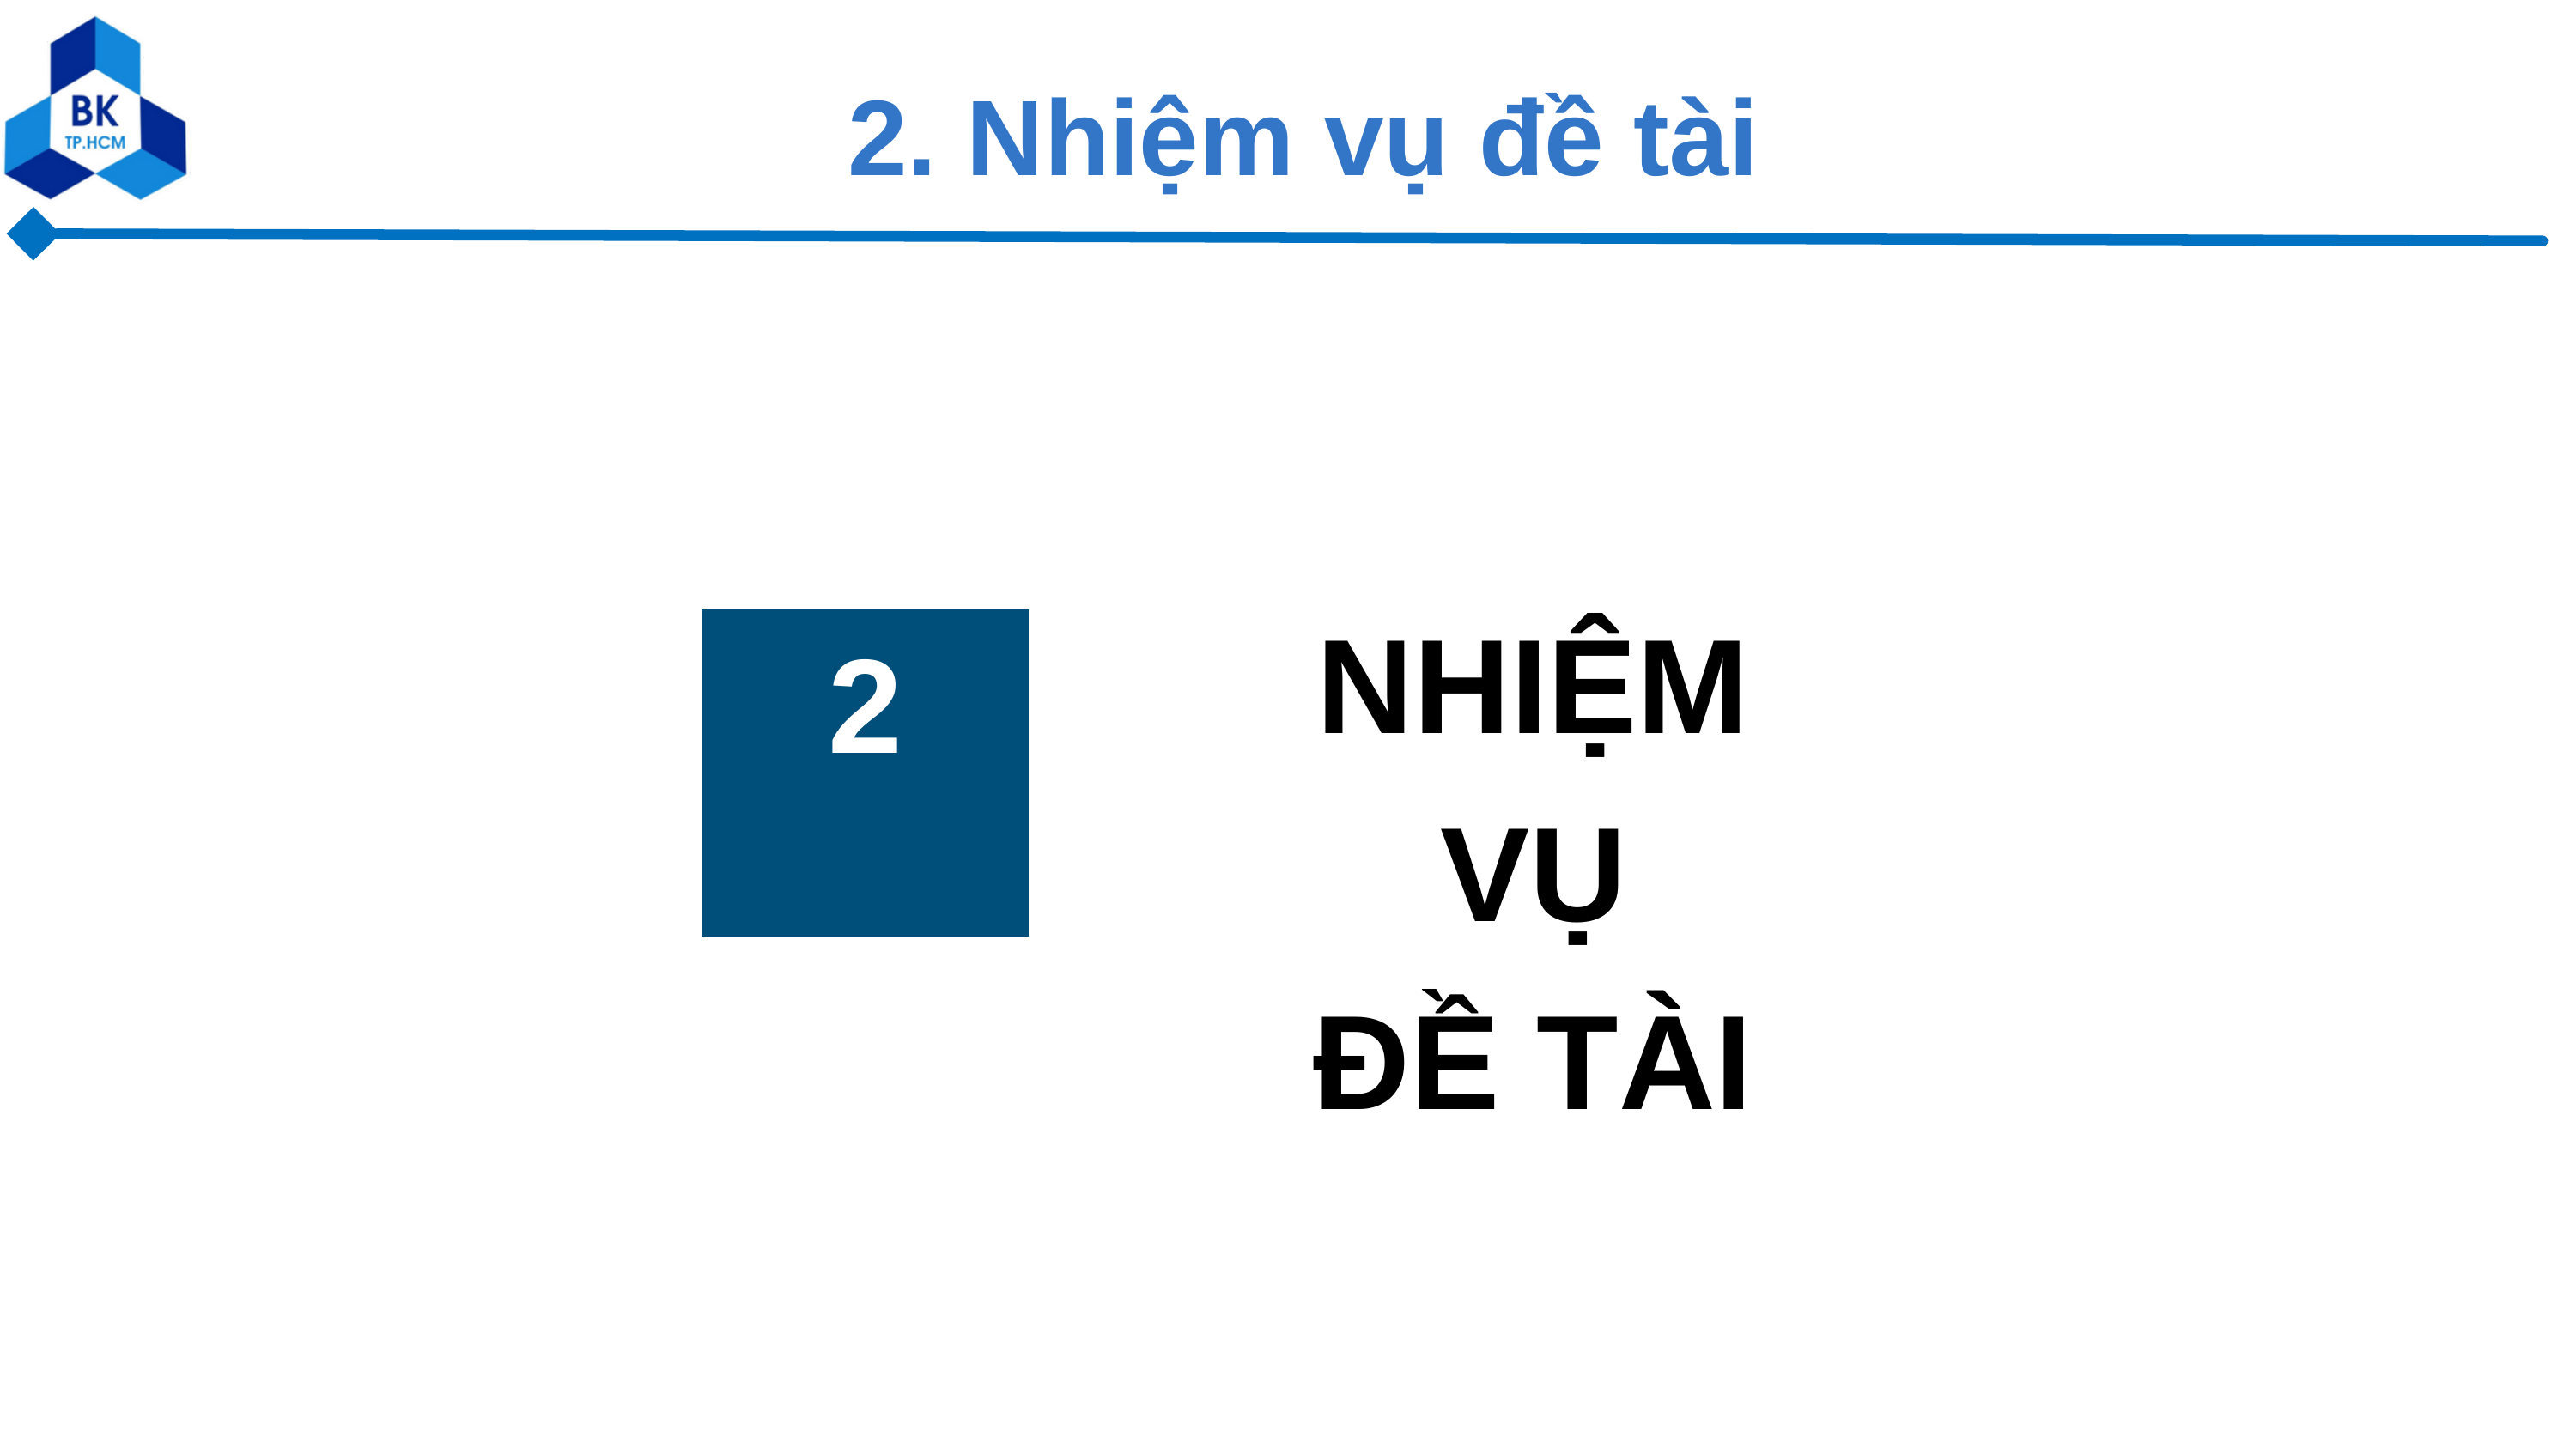

2. Nhiệm vụ đề tài

NHIỆM VỤ
ĐỀ TÀI

2